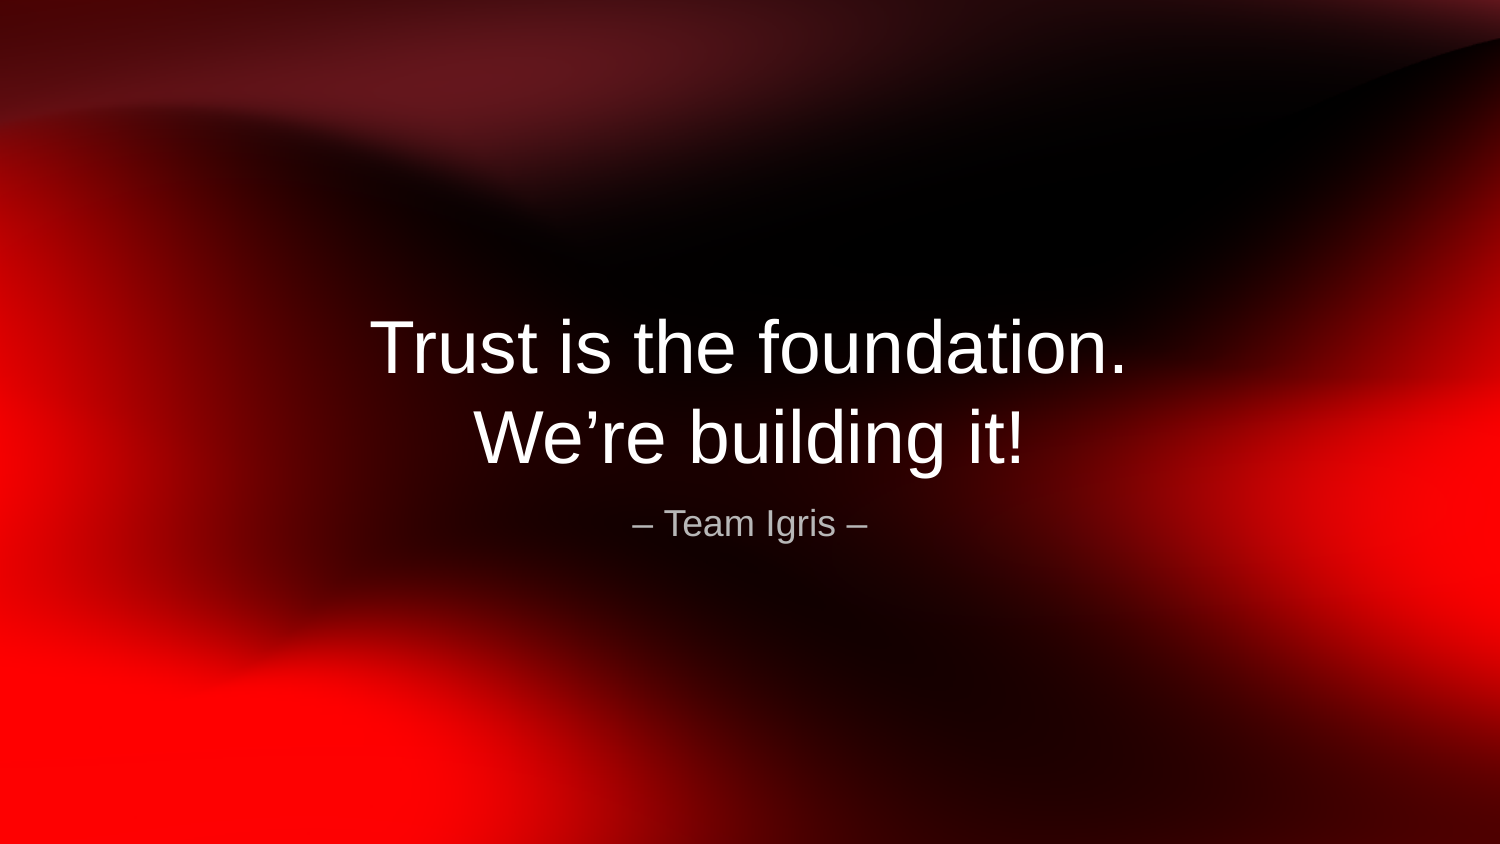

Trust is the foundation.
We’re building it!
– Team Igris –